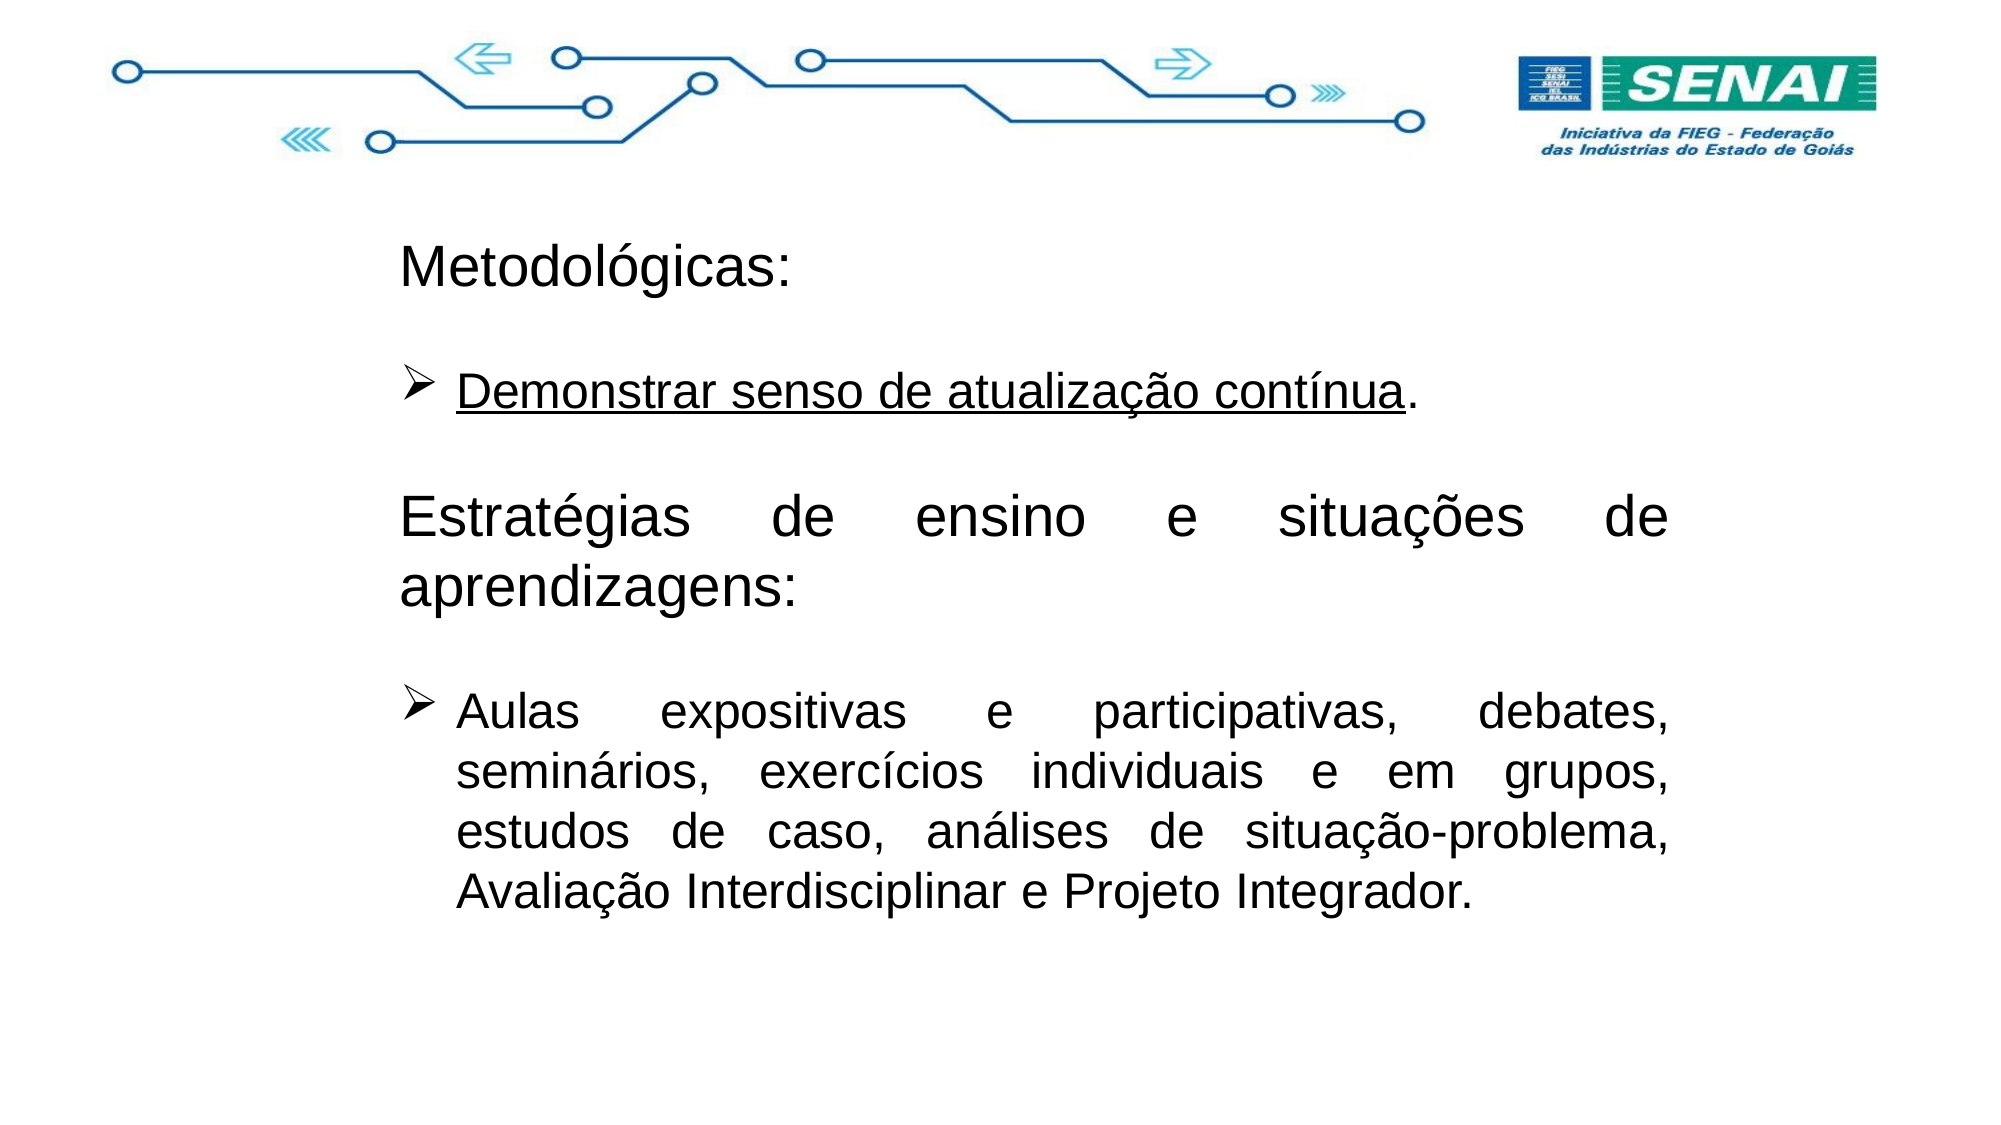

Metodológicas:

Demonstrar senso de atualização contínua.

Estratégias de ensino e situações de aprendizagens:

Aulas expositivas e participativas, debates, seminários, exercícios individuais e em grupos, estudos de caso, análises de situação-problema, Avaliação Interdisciplinar e Projeto Integrador.